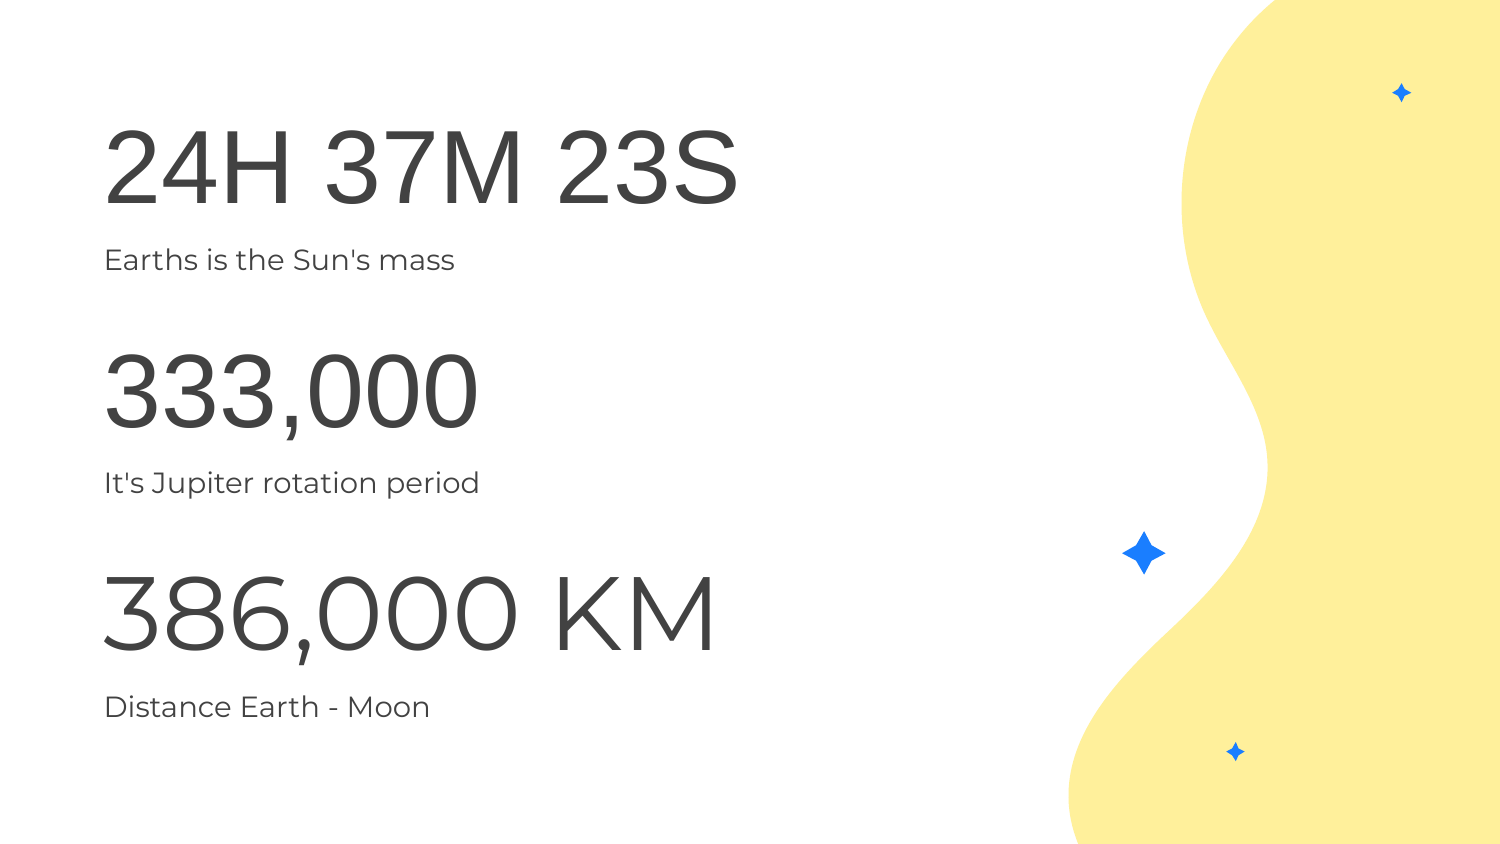

# 24H 37M 23S
Earths is the Sun's mass
333,000
It's Jupiter rotation period

386,000 KM
Distance Earth - Moon